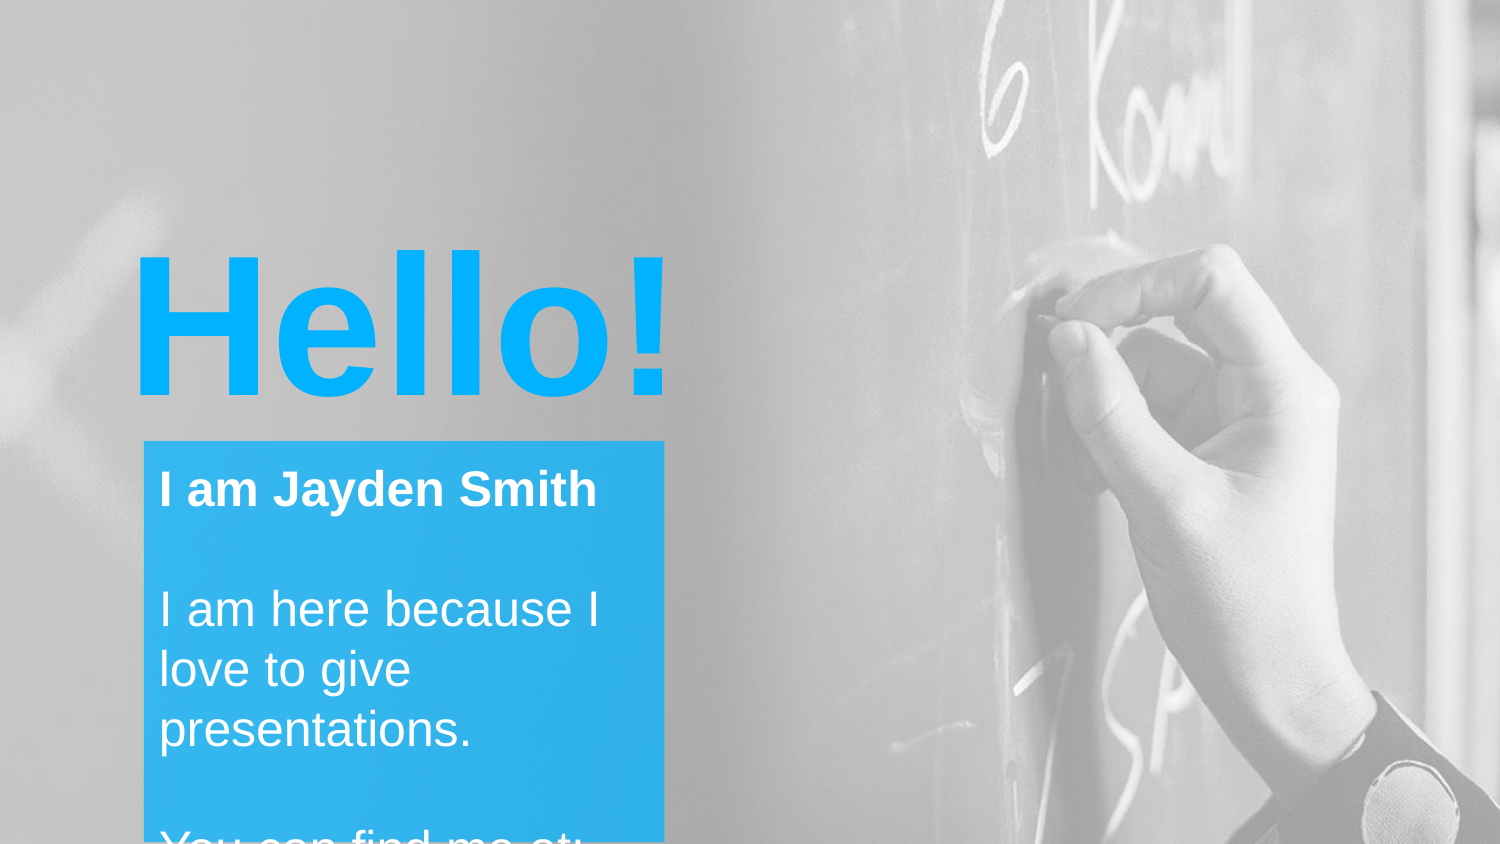

Hello!
I am Jayden Smith

I am here because I love to give presentations.

You can find me at:
@username